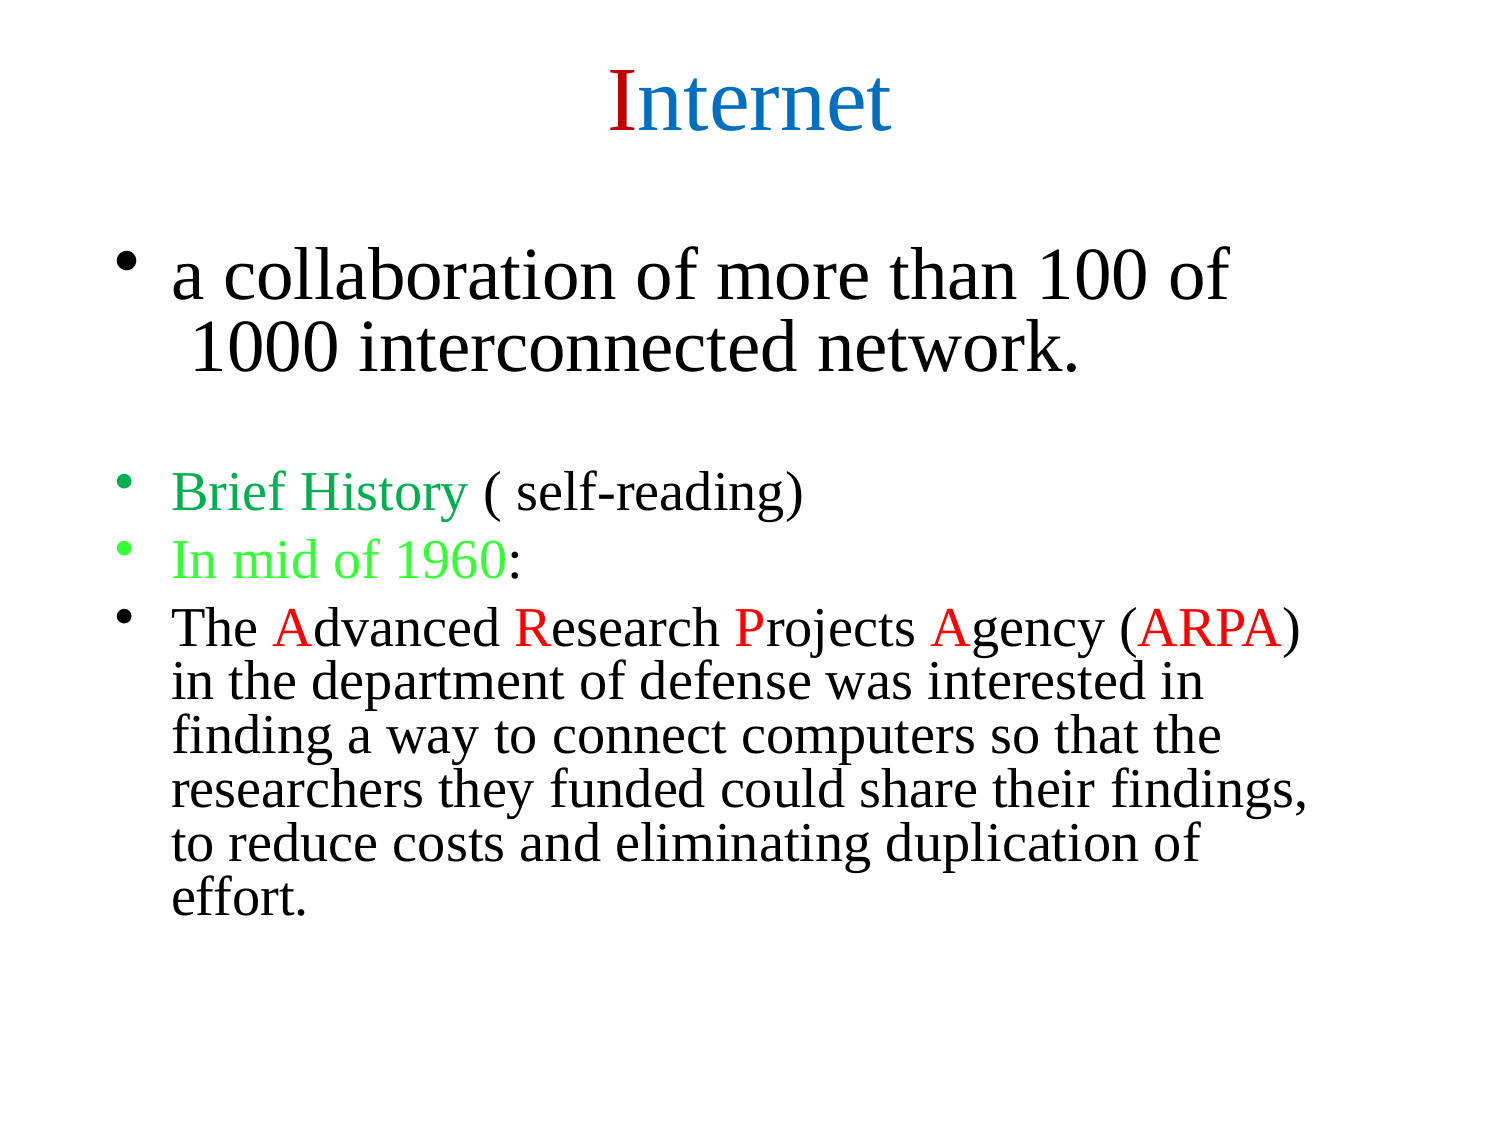

# Internet
a collaboration of more than 100 of  1000 interconnected network.
Brief History ( self-reading)
In mid of 1960:
The Advanced Research Projects Agency (ARPA)  in the department of defense was interested in  finding a way to connect computers so that the  researchers they funded could share their findings,  to reduce costs and eliminating duplication of effort.